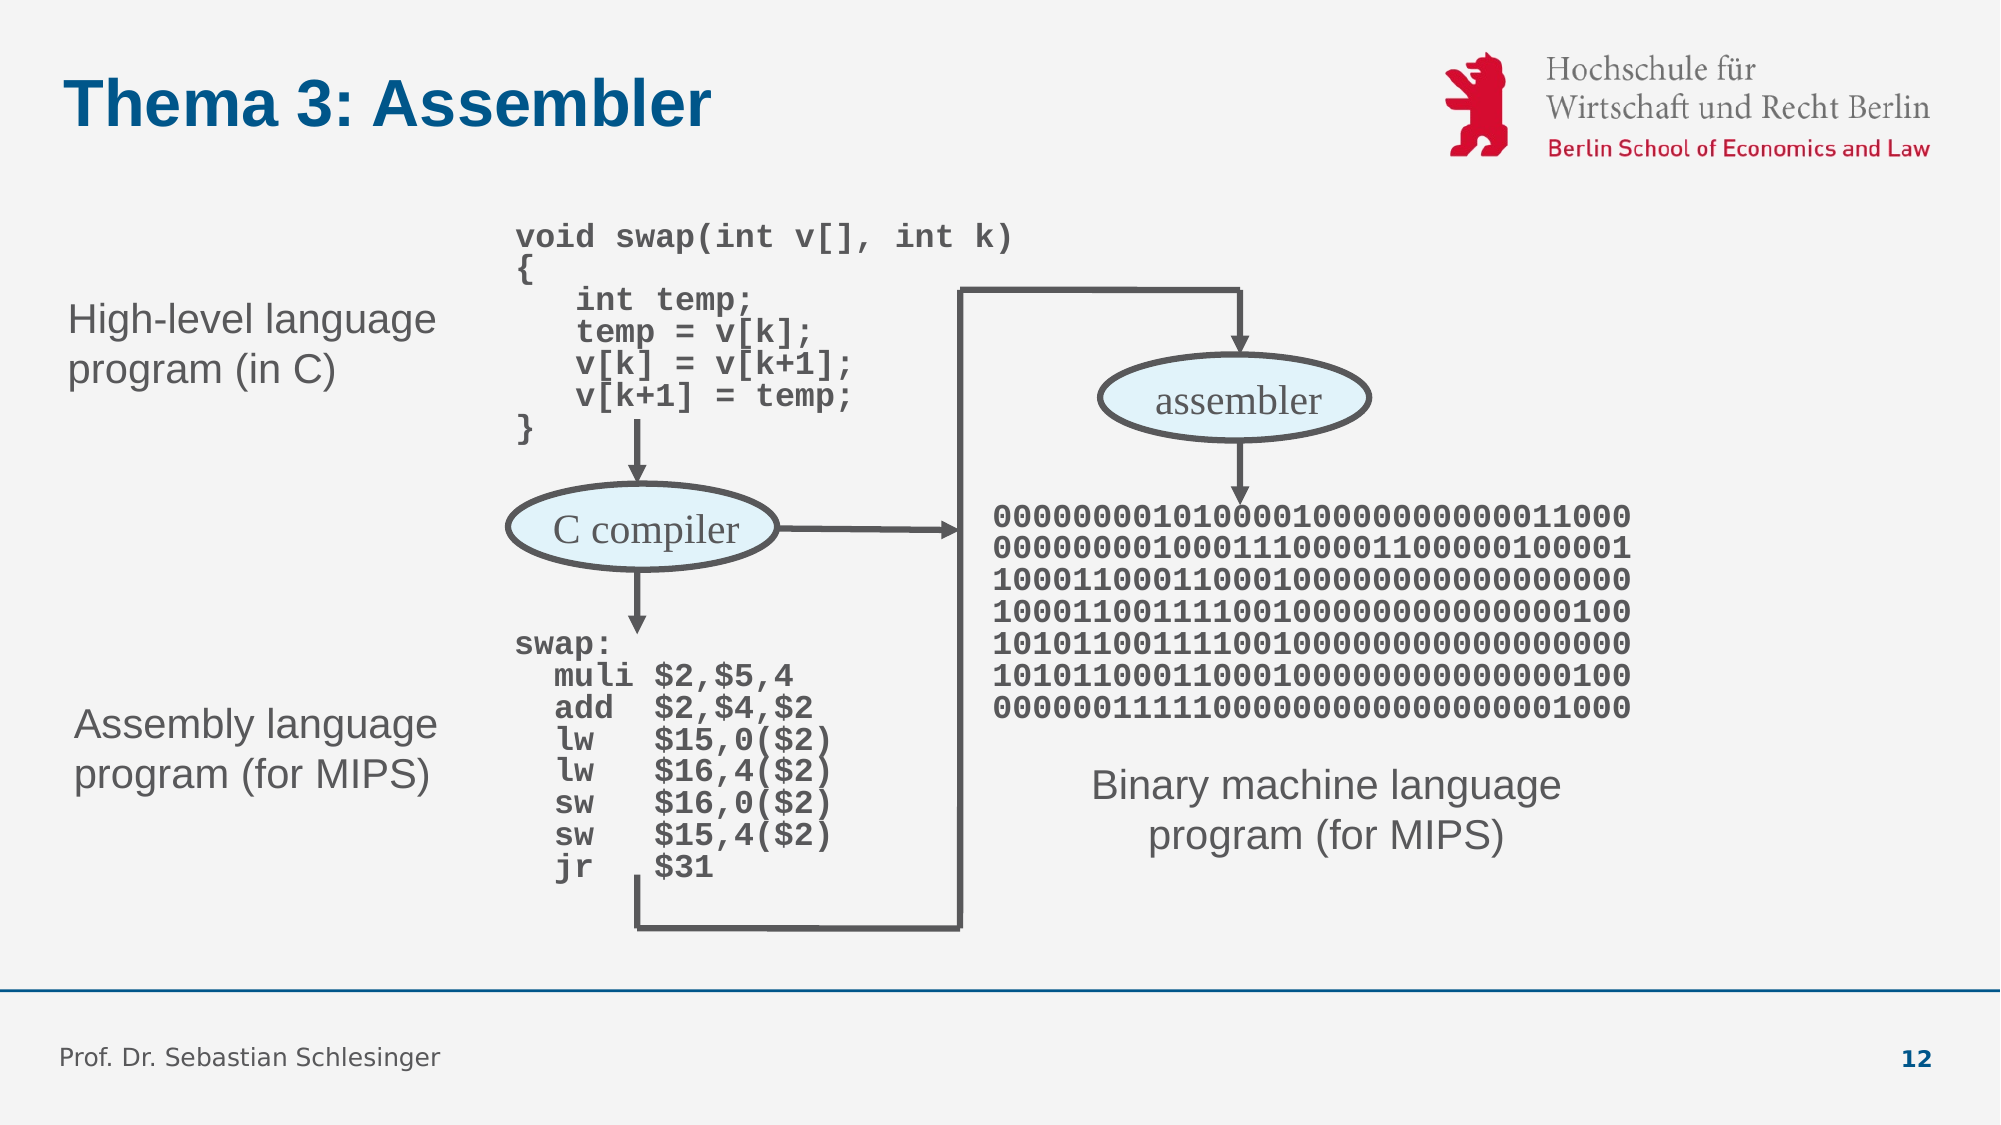

# Thema 3: Assembler

void swap(int v[], int k)
{
   int temp;
   temp = v[k];
   v[k] = v[k+1];
   v[k+1] = temp;
}
High-level language
program (in C)

assembler

00000000101000010000000000011000
00000000100011100001100000100001
10001100011000100000000000000000
10001100111100100000000000000100
10101100111100100000000000000000
10101100011000100000000000000100
00000011111000000000000000001000

Binary machine language program (for MIPS)

swap:
  muli $2,$5,4
  add  $2,$4,$2
  lw   $15,0($2)
  lw   $16,4($2)
  sw   $16,0($2)
  sw   $15,4($2)
  jr   $31
Assembly language
program (for MIPS)
C compiler
Prof. Dr. Sebastian Schlesinger
12